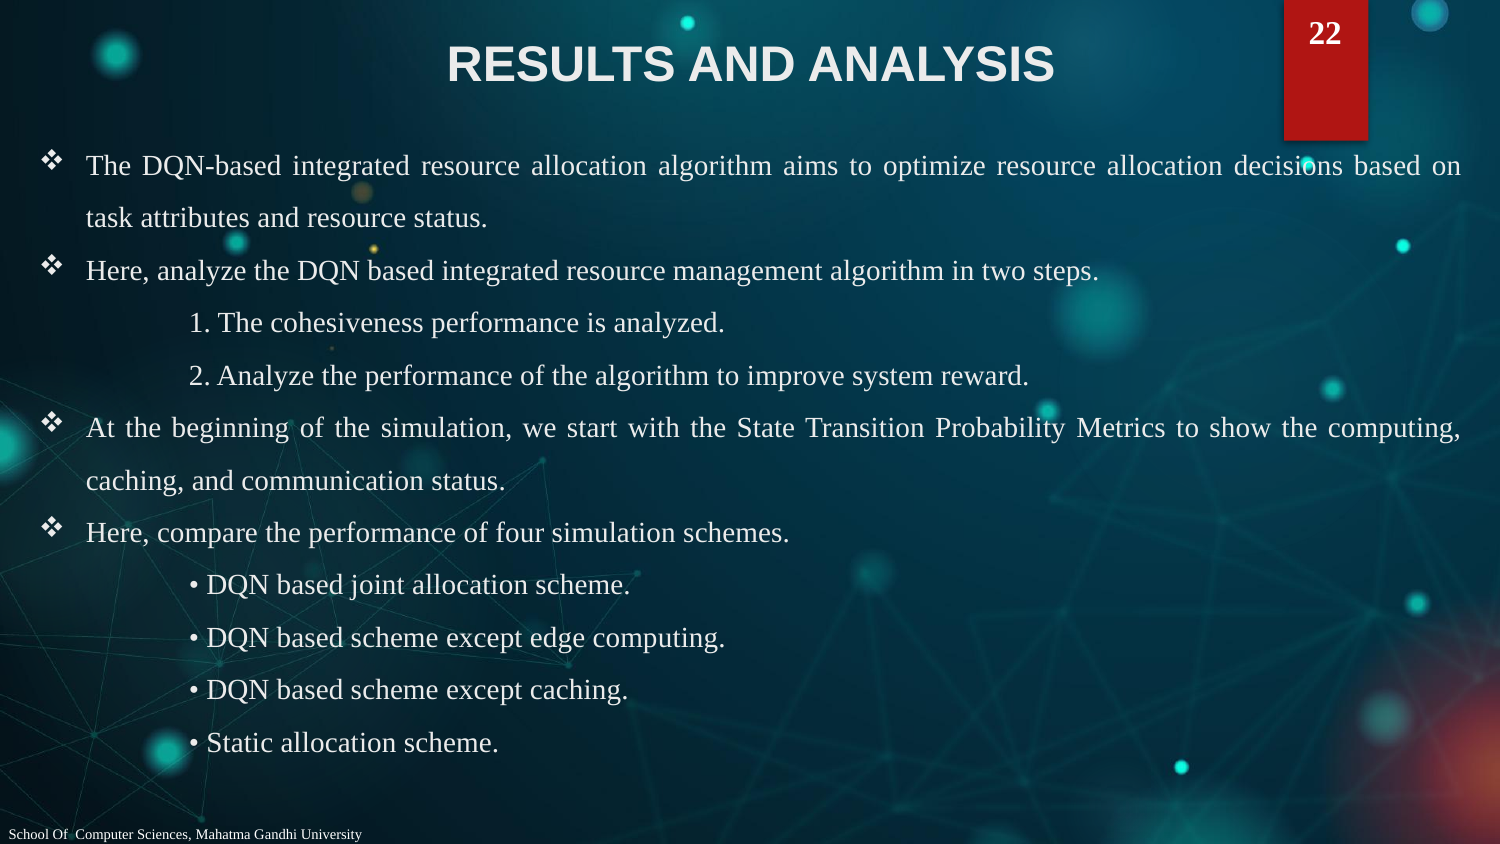

22
RESULTS AND ANALYSIS
The DQN-based integrated resource allocation algorithm aims to optimize resource allocation decisions based on task attributes and resource status.
Here, analyze the DQN based integrated resource management algorithm in two steps.
	1. The cohesiveness performance is analyzed.
	2. Analyze the performance of the algorithm to improve system reward.
At the beginning of the simulation, we start with the State Transition Probability Metrics to show the computing, caching, and communication status.
Here, compare the performance of four simulation schemes.
	• DQN based joint allocation scheme.
	• DQN based scheme except edge computing.
	• DQN based scheme except caching.
	• Static allocation scheme.

School Of  Computer Sciences, Mahatma Gandhi University